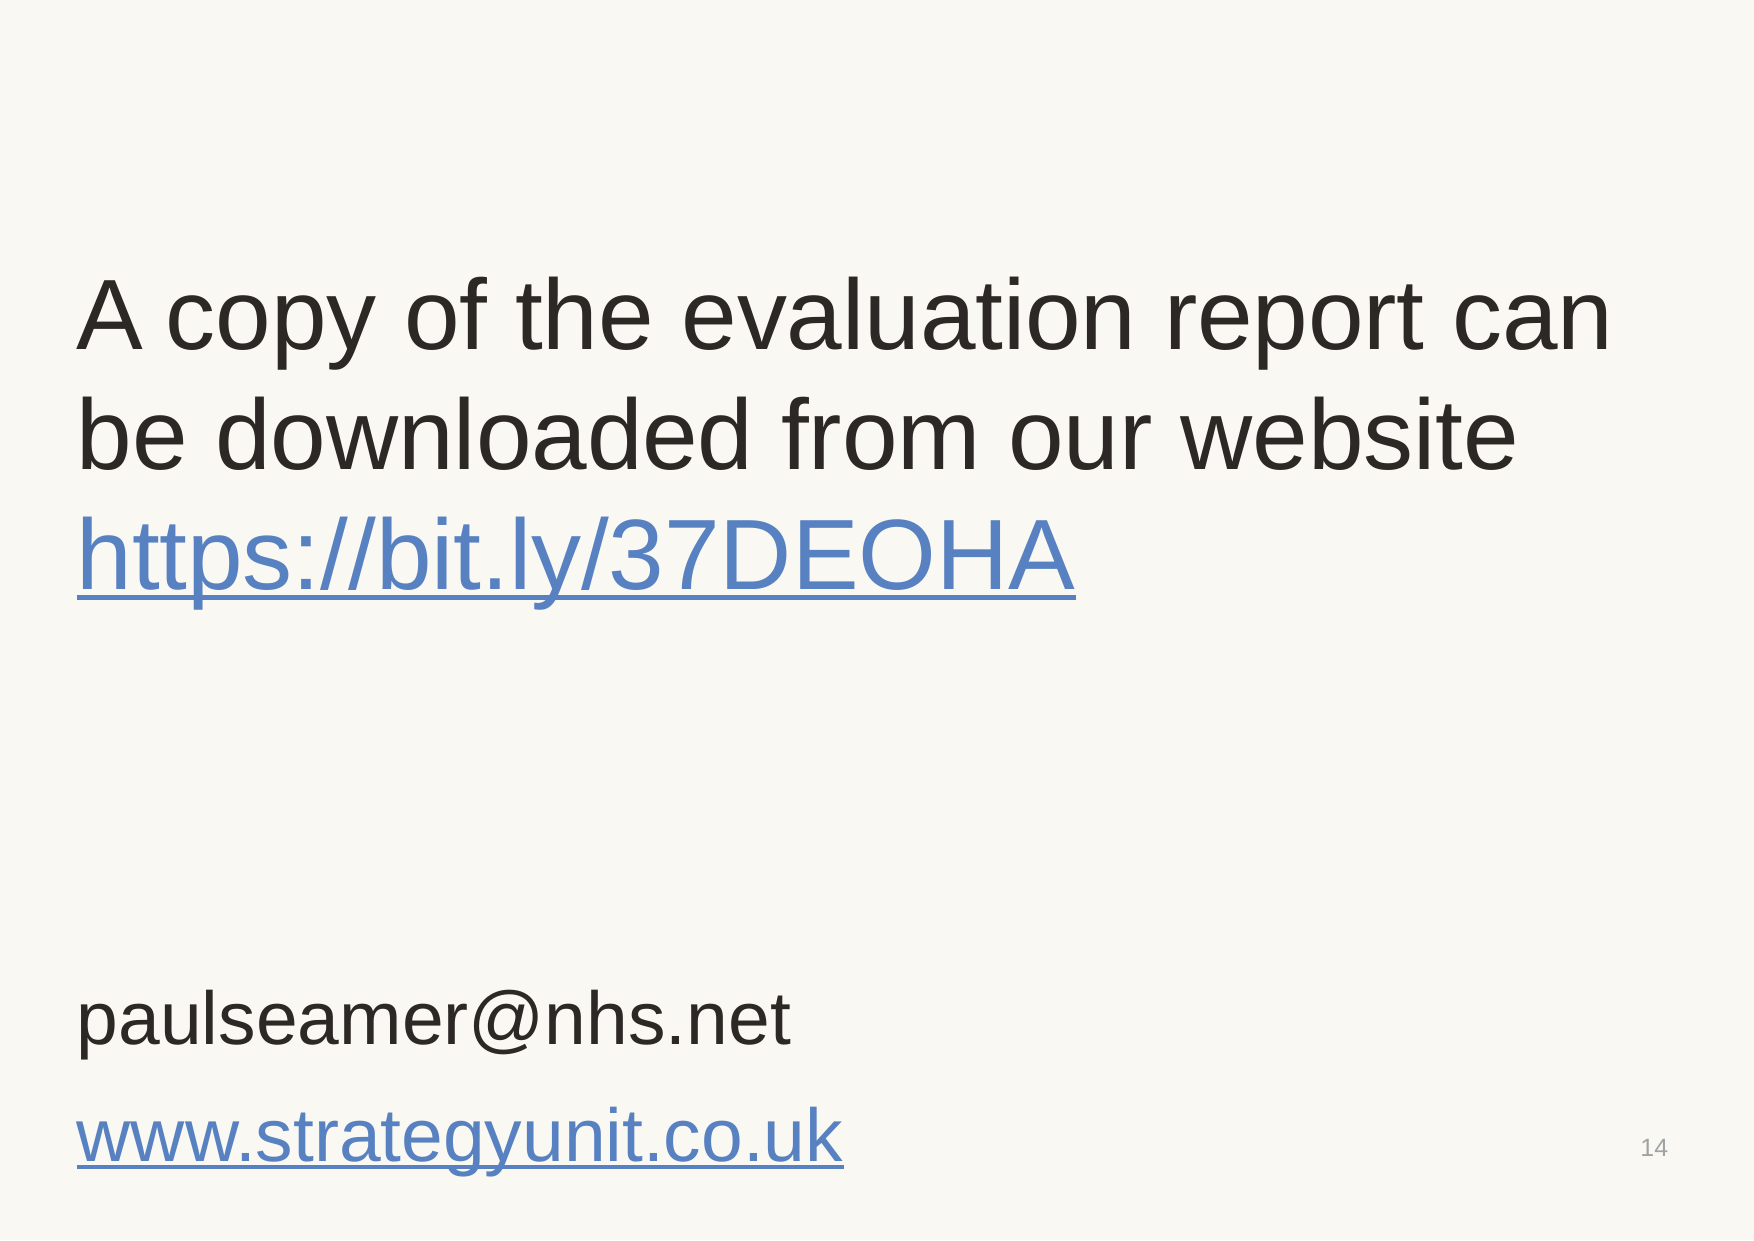

A copy of the evaluation report can be downloaded from our website https://bit.ly/37DEOHA

paulseamer@nhs.net
www.strategyunit.co.uk
14